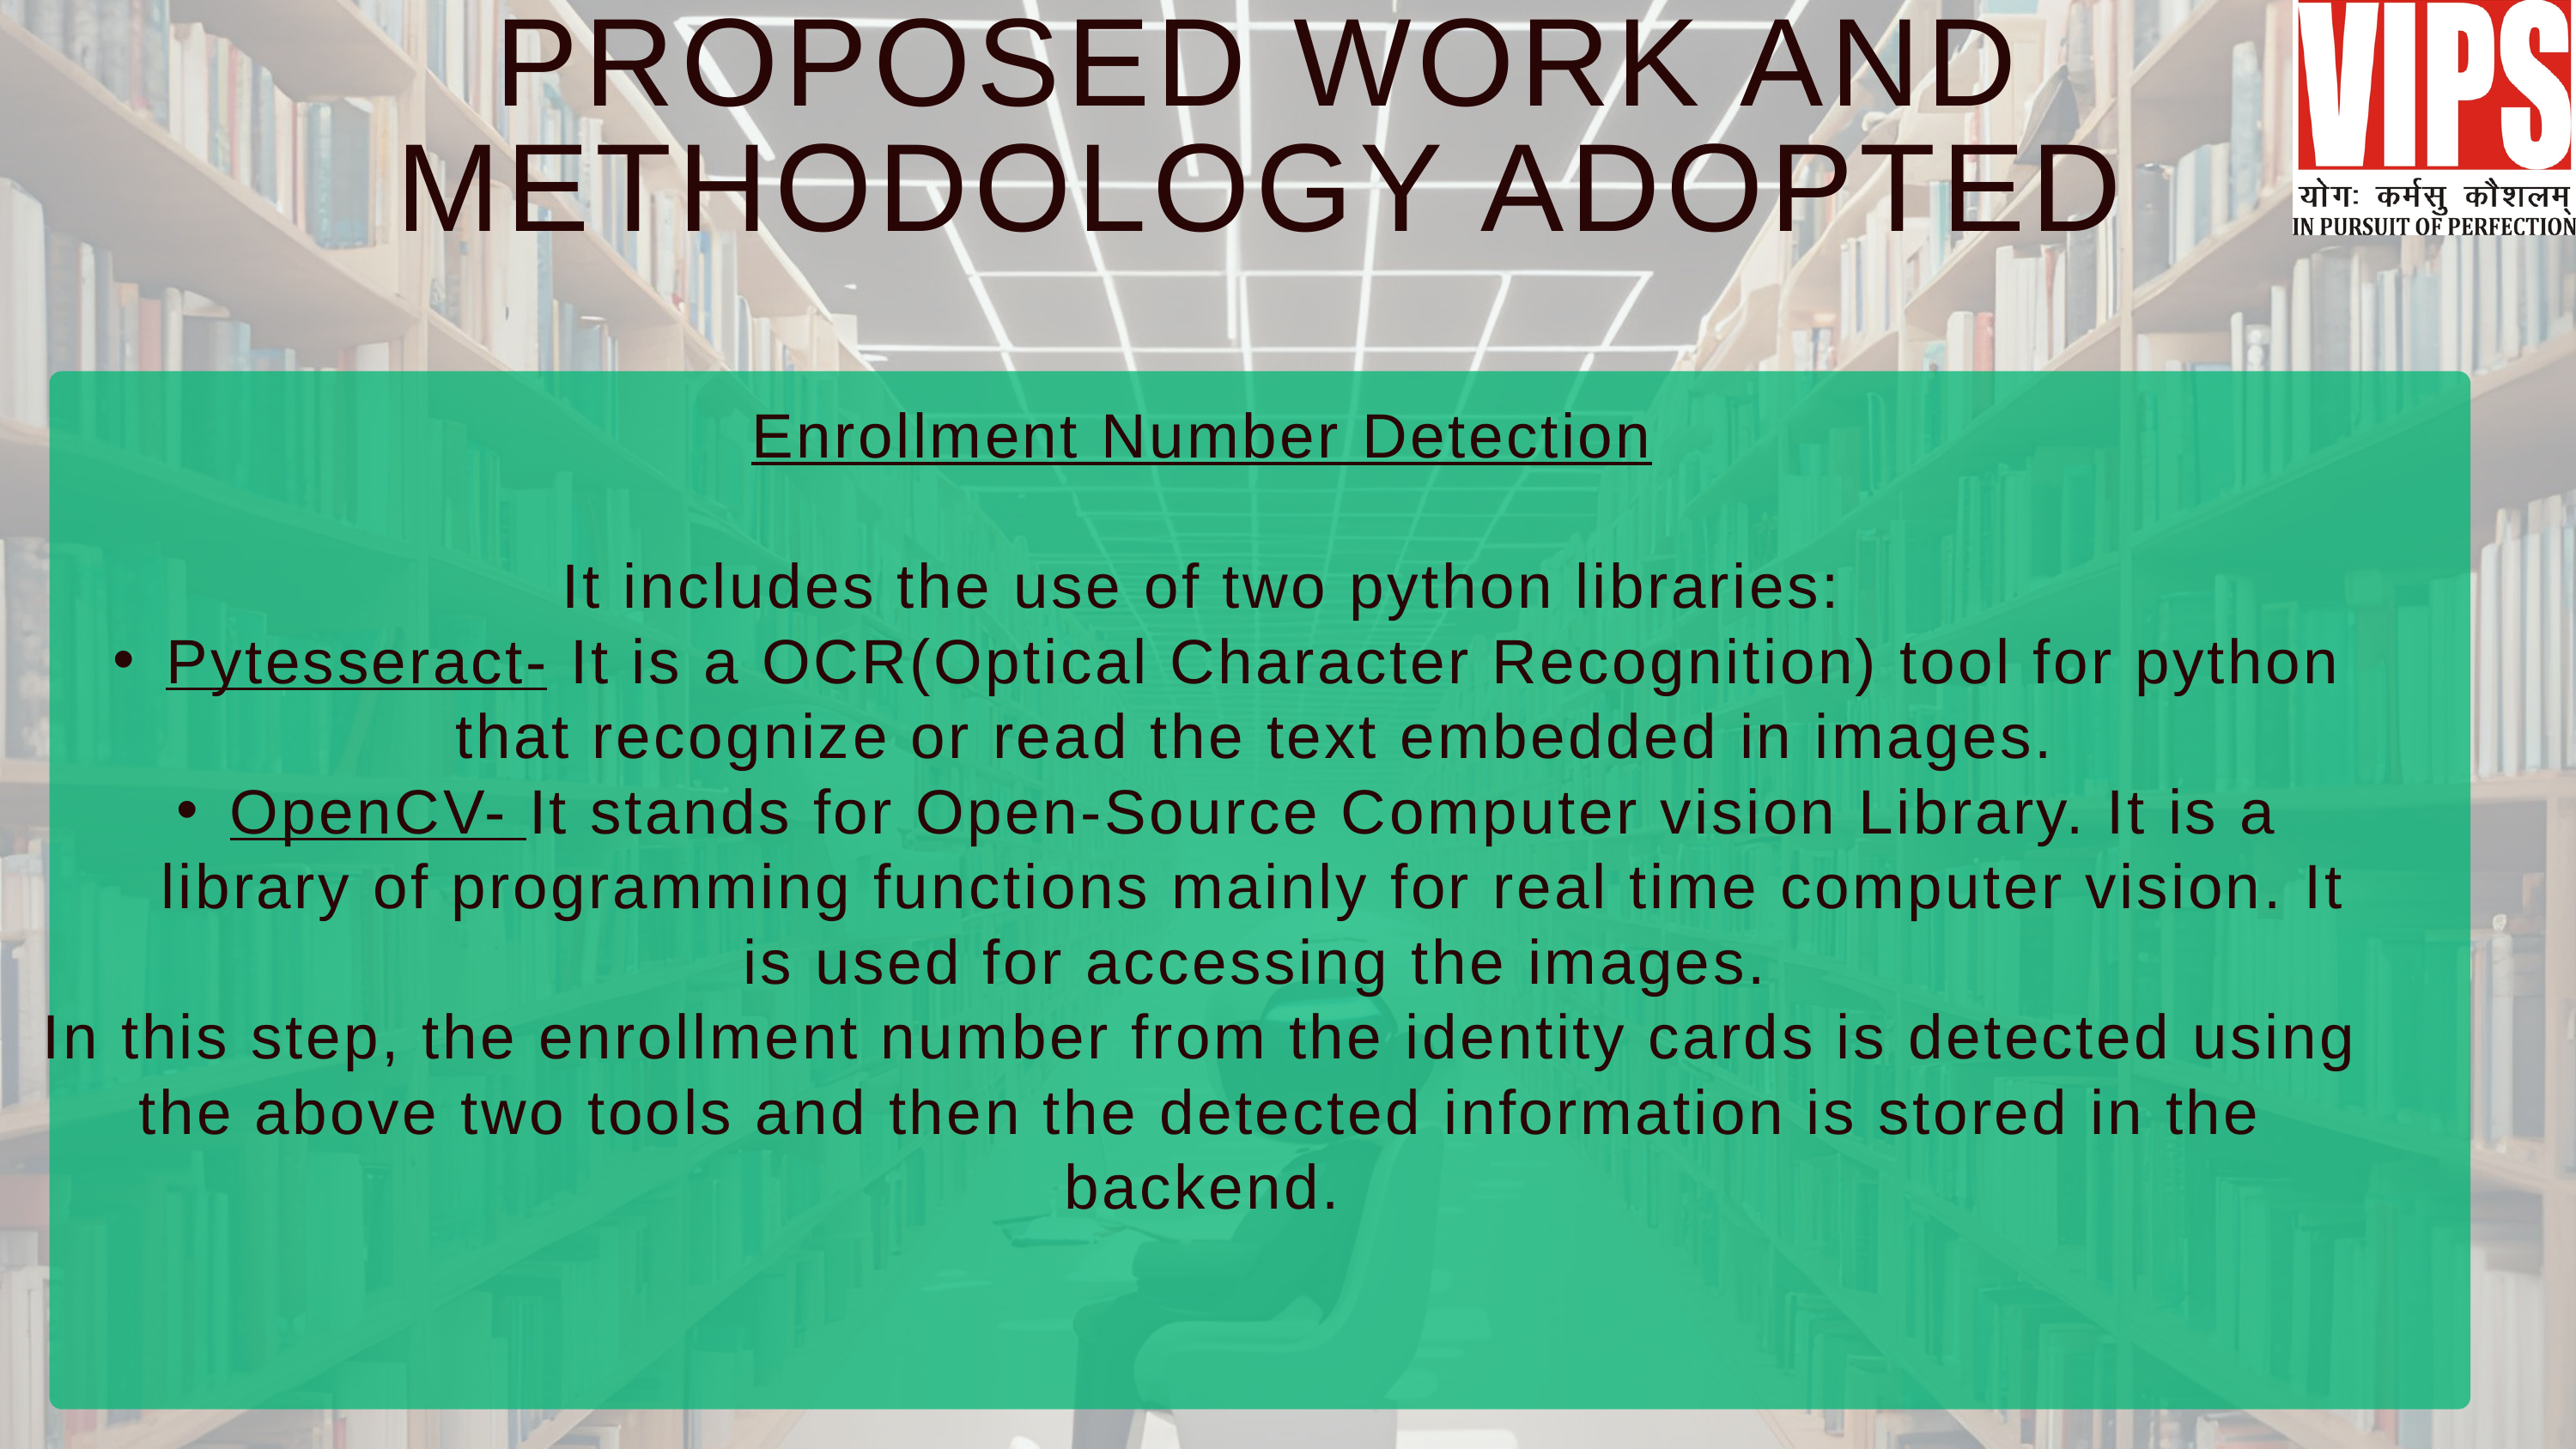

PROPOSED WORK AND METHODOLOGY ADOPTED

Enrollment Number Detection

It includes the use of two python libraries:
Pytesseract- It is a OCR(Optical Character Recognition) tool for python that recognize or read the text embedded in images.
OpenCV- It stands for Open-Source Computer vision Library. It is a library of programming functions mainly for real time computer vision. It is used for accessing the images.
In this step, the enrollment number from the identity cards is detected using the above two tools and then the detected information is stored in the backend.